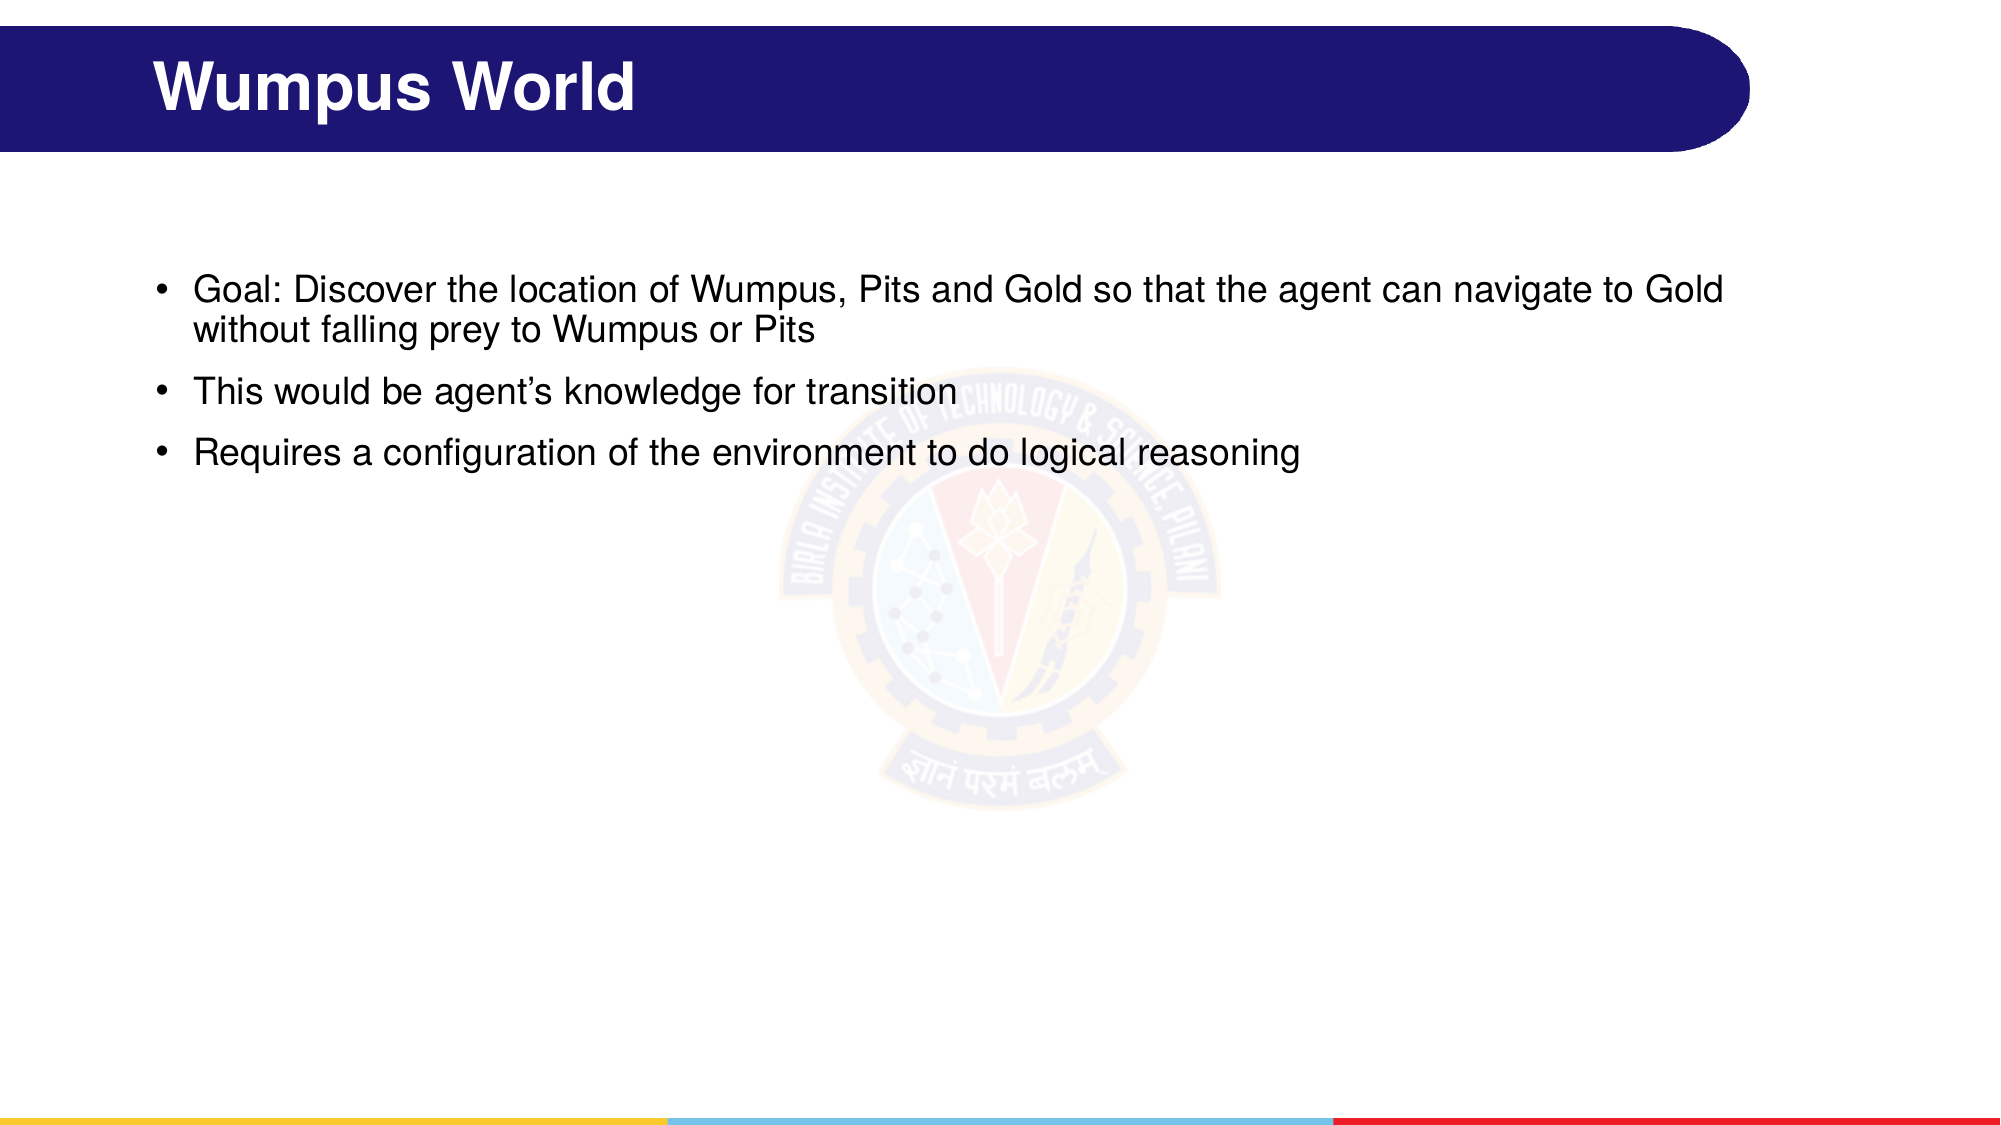

# Wumpus World

Goal: Discover the location of Wumpus, Pits and Gold so that the agent can navigate to Gold without falling prey to Wumpus or Pits
This would be agent’s knowledge for transition
Requires a configuration of the environment to do logical reasoning